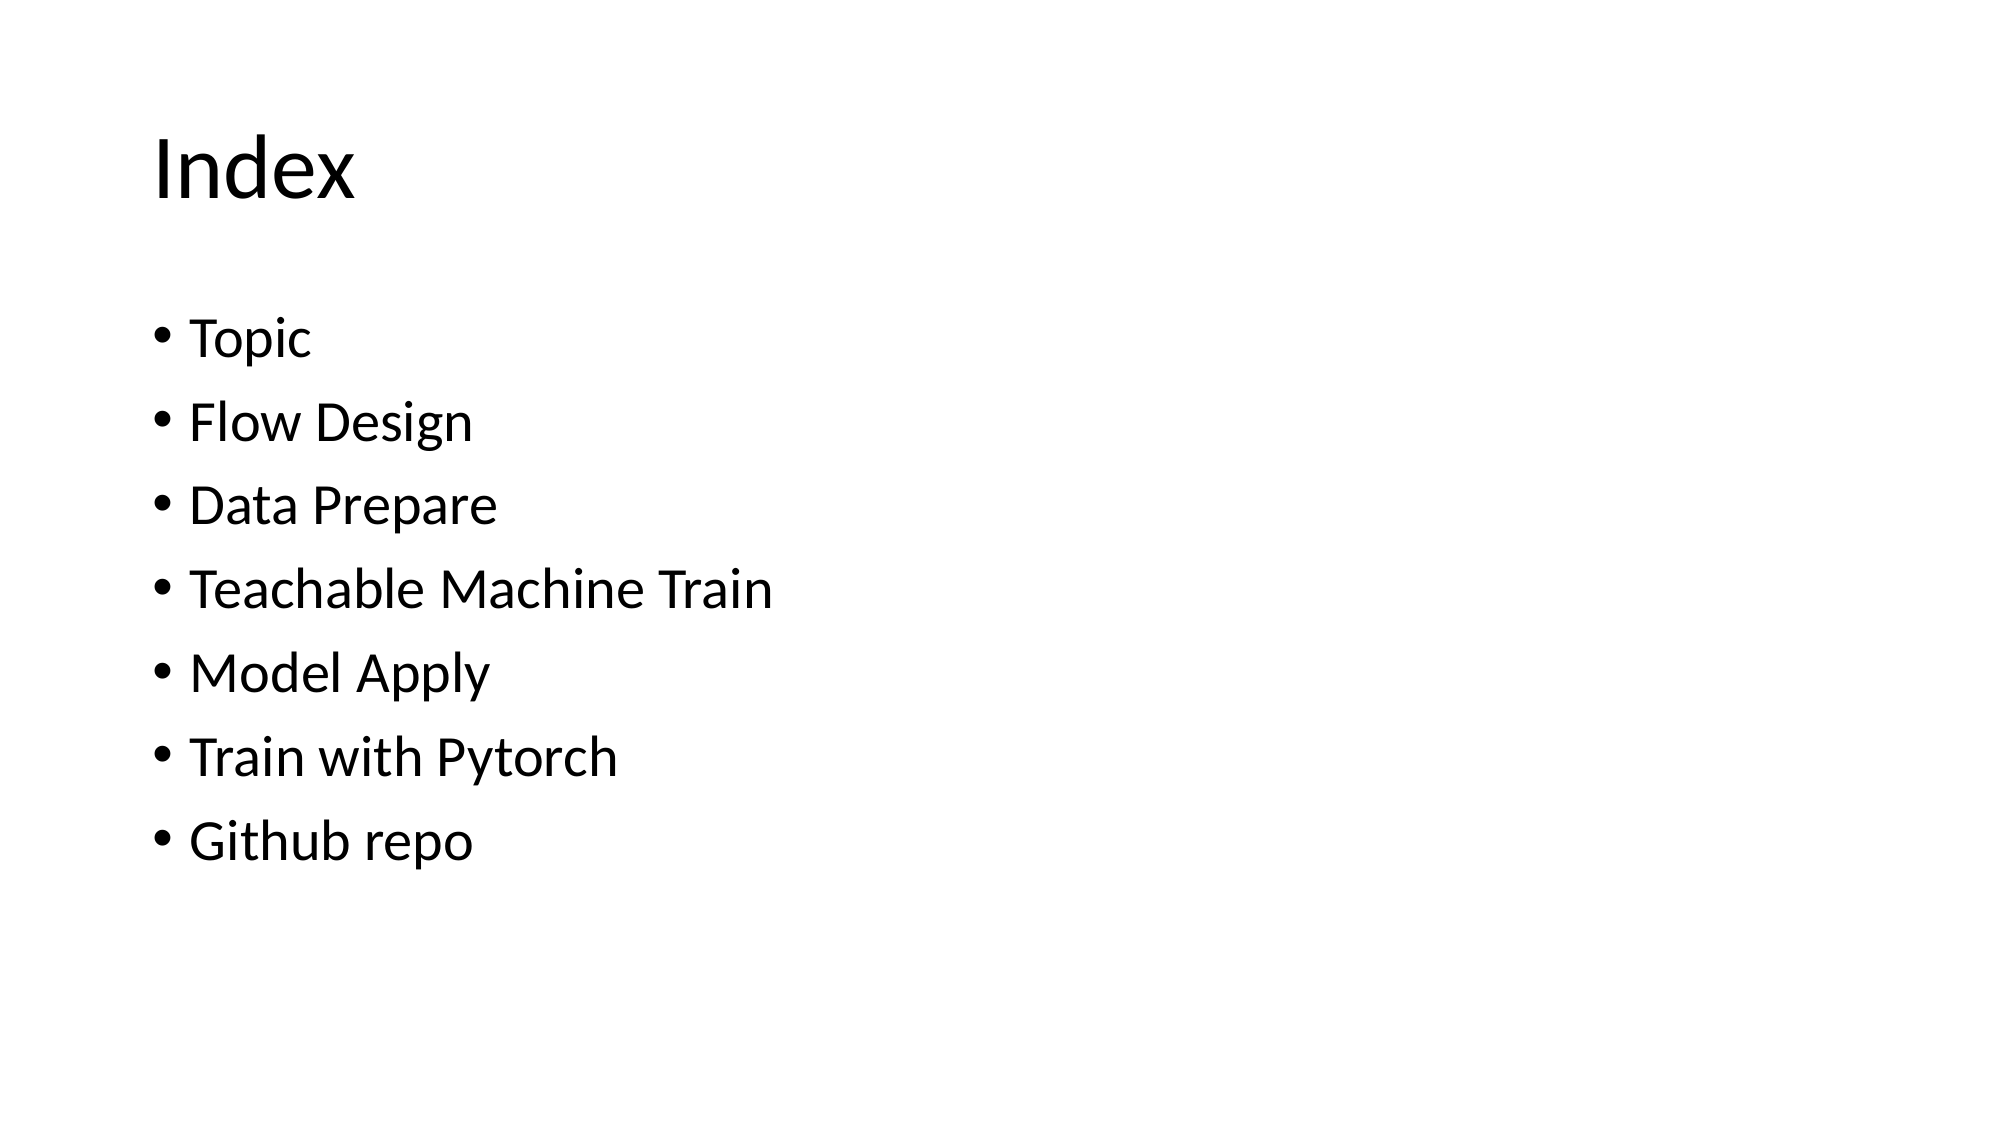

# Index
Topic
Flow Design
Data Prepare
Teachable Machine Train
Model Apply
Train with Pytorch
Github repo